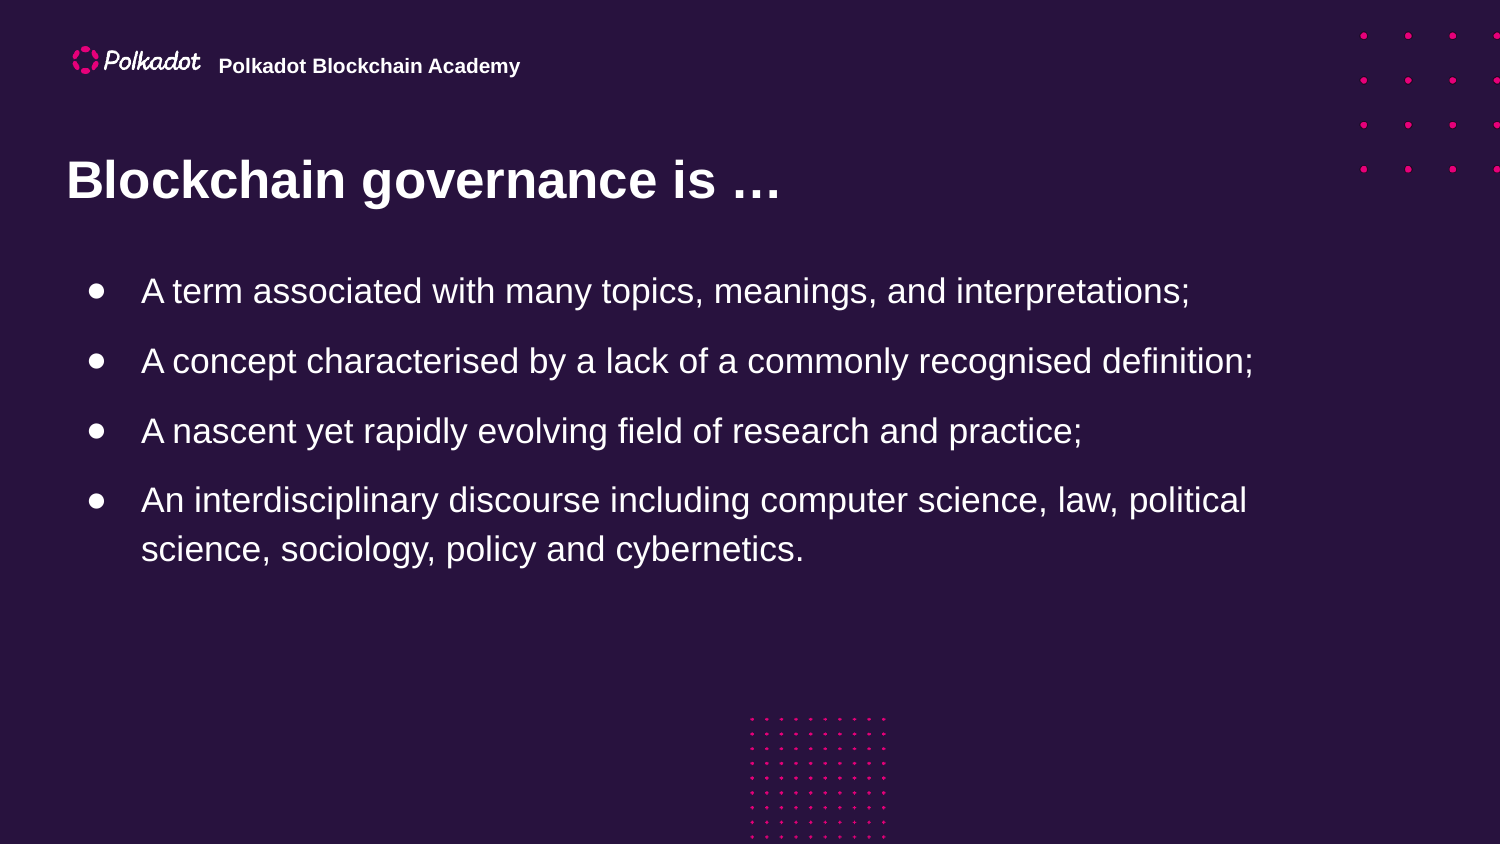

# Blockchain governance is …
A term associated with many topics, meanings, and interpretations;
A concept characterised by a lack of a commonly recognised definition;
A nascent yet rapidly evolving field of research and practice;
An interdisciplinary discourse including computer science, law, political science, sociology, policy and cybernetics.